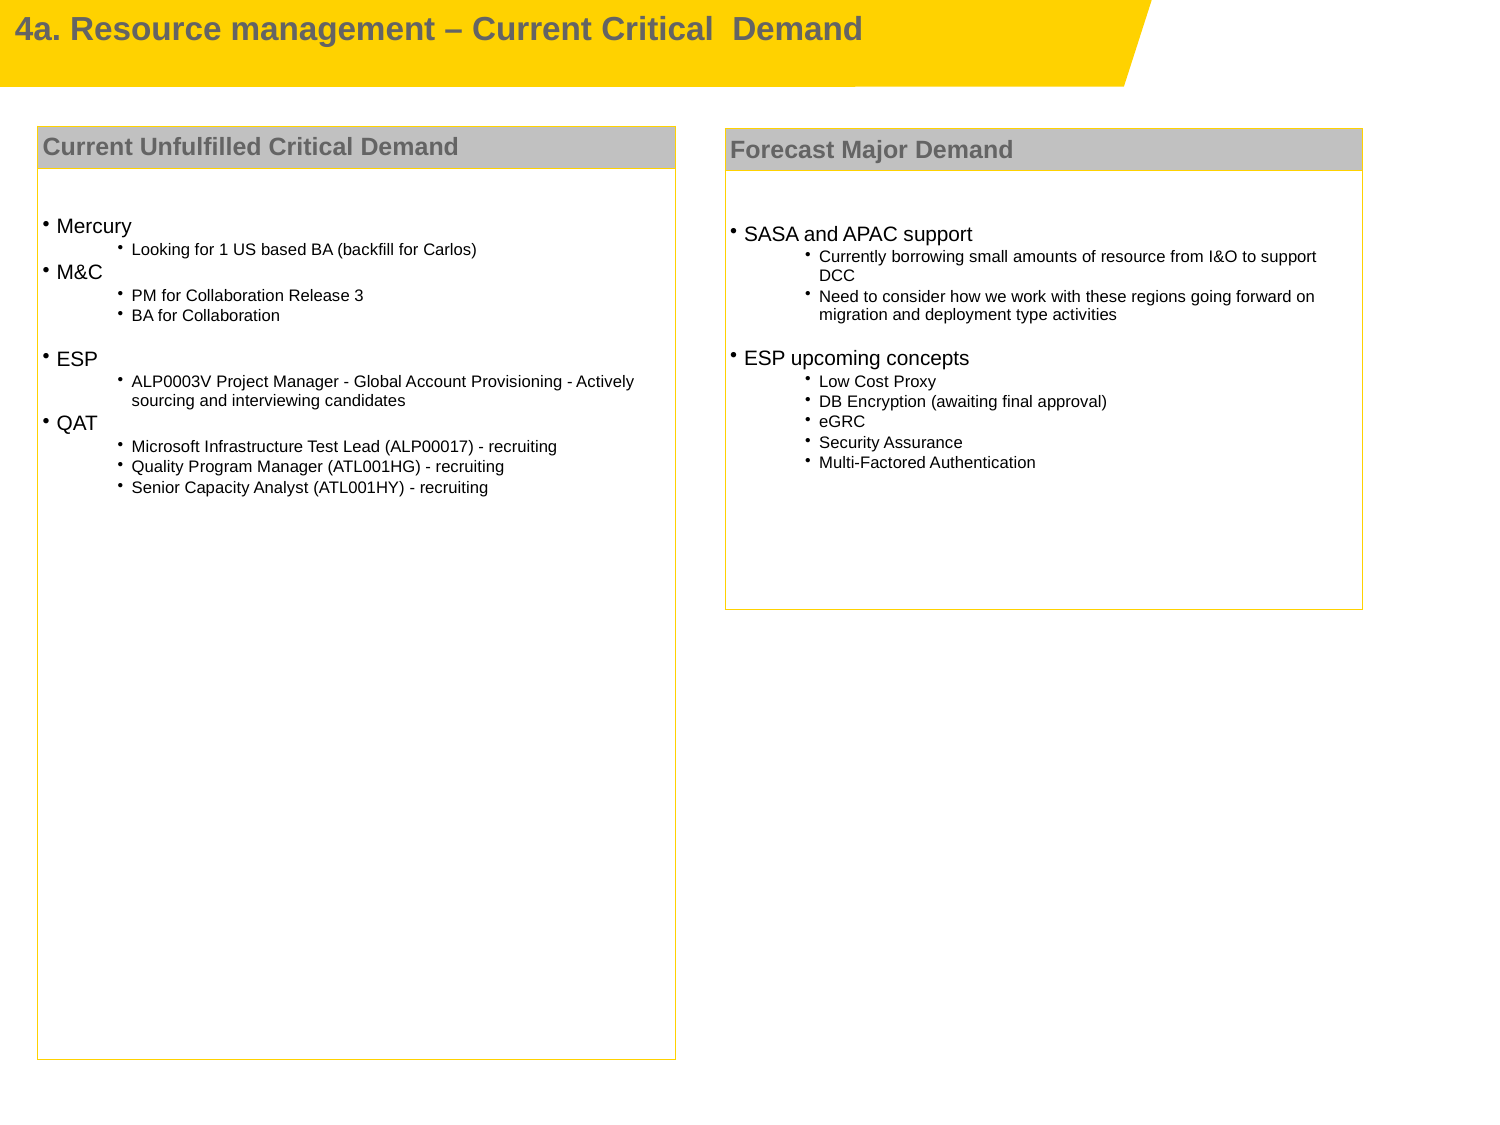

4a. Resource management – Current Critical  Demand

| Current Unfulfilled Critical Demand |
| --- |
| Mercury Looking for 1 US based BA (backfill for Carlos) M&C PM for Collaboration Release 3 BA for Collaboration ESP ALP0003V Project Manager - Global Account Provisioning - Actively sourcing and interviewing candidates QAT Microsoft Infrastructure Test Lead (ALP00017) - recruiting Quality Program Manager (ATL001HG) - recruiting Senior Capacity Analyst (ATL001HY) - recruiting |
| Forecast Major Demand |
| --- |
| SASA and APAC support Currently borrowing small amounts of resource from I&O to support DCC Need to consider how we work with these regions going forward on migration and deployment type activities ESP upcoming concepts Low Cost Proxy DB Encryption (awaiting final approval) eGRC Security Assurance Multi-Factored Authentication |